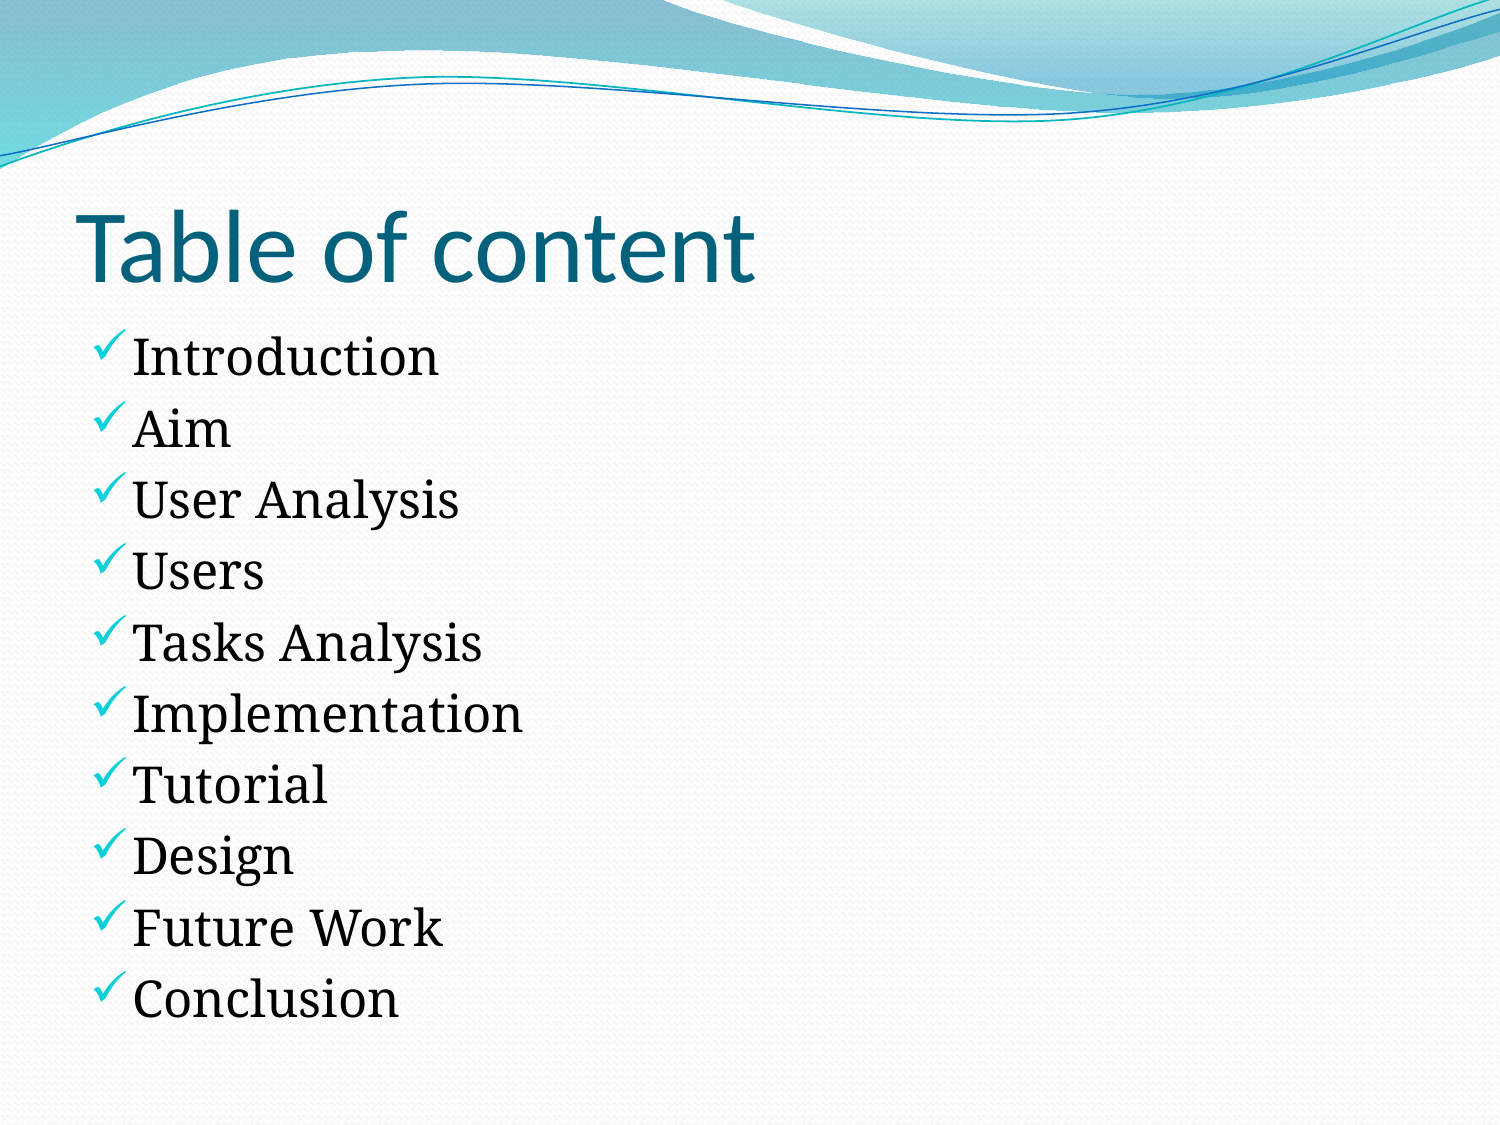

# Table of content
Introduction
Aim
User Analysis
Users
Tasks Analysis
Implementation
Tutorial
Design
Future Work
Conclusion